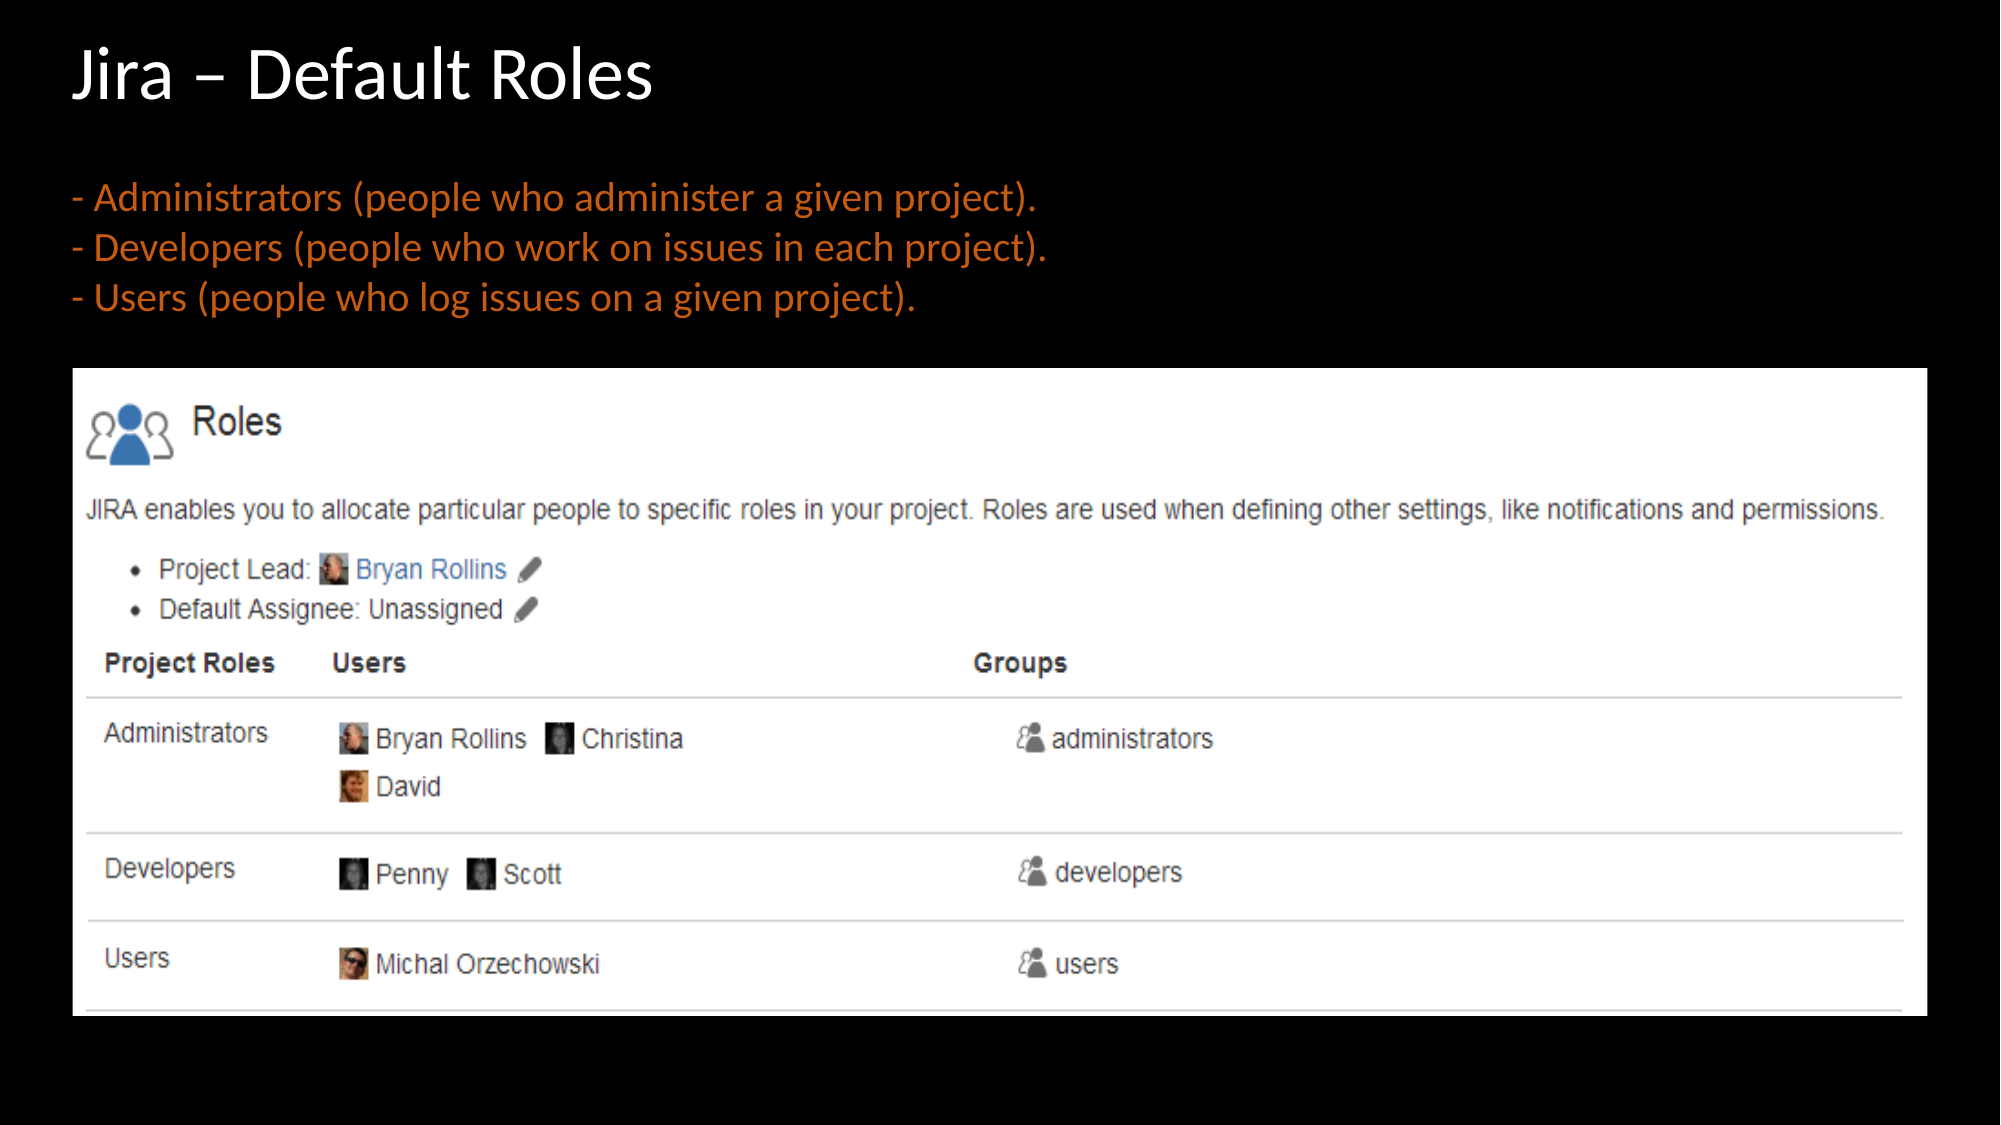

# Jira – Default Roles
- Administrators (people who administer a given project).
- Developers (people who work on issues in each project).
- Users (people who log issues on a given project).